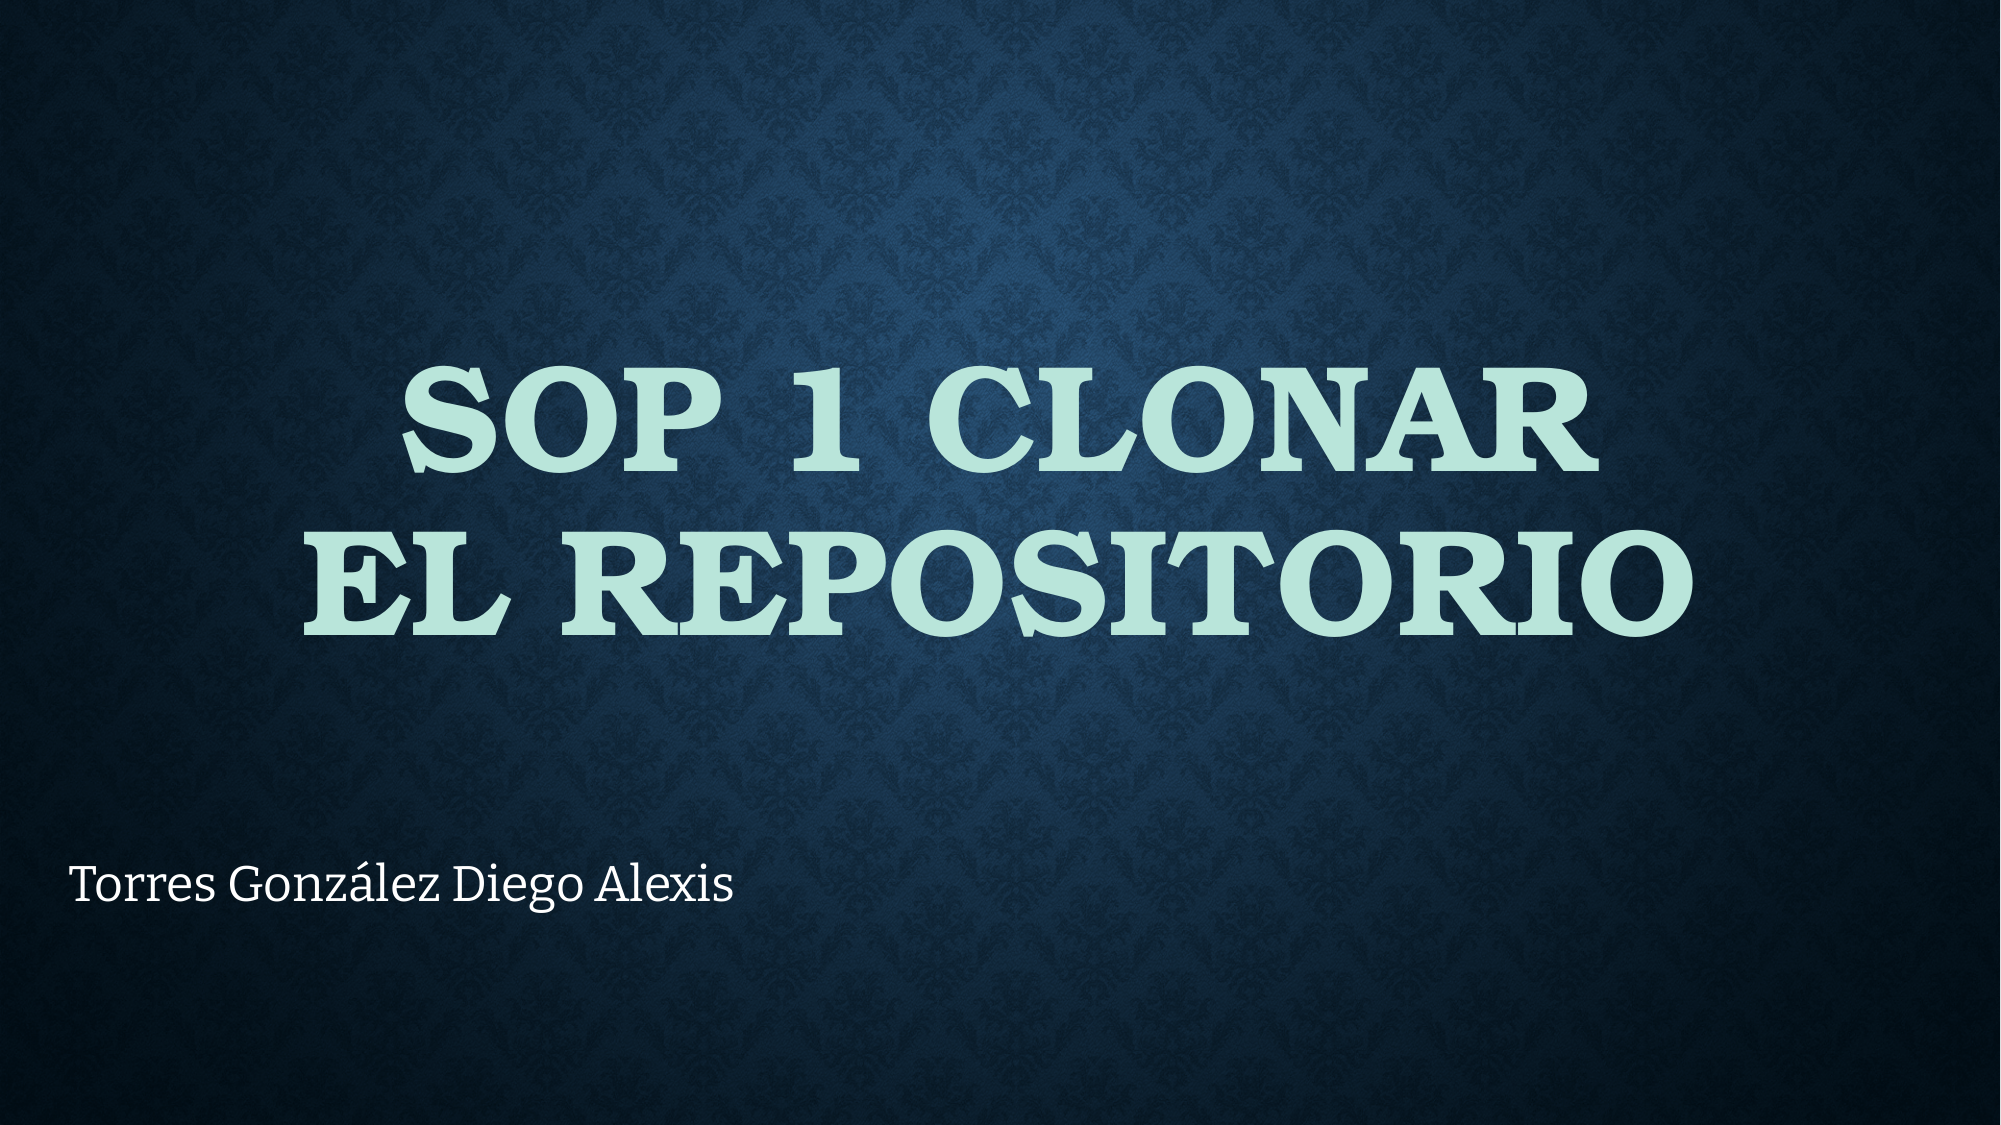

# SOP 1 CLONAR EL REPOSITORIO
Torres González Diego Alexis